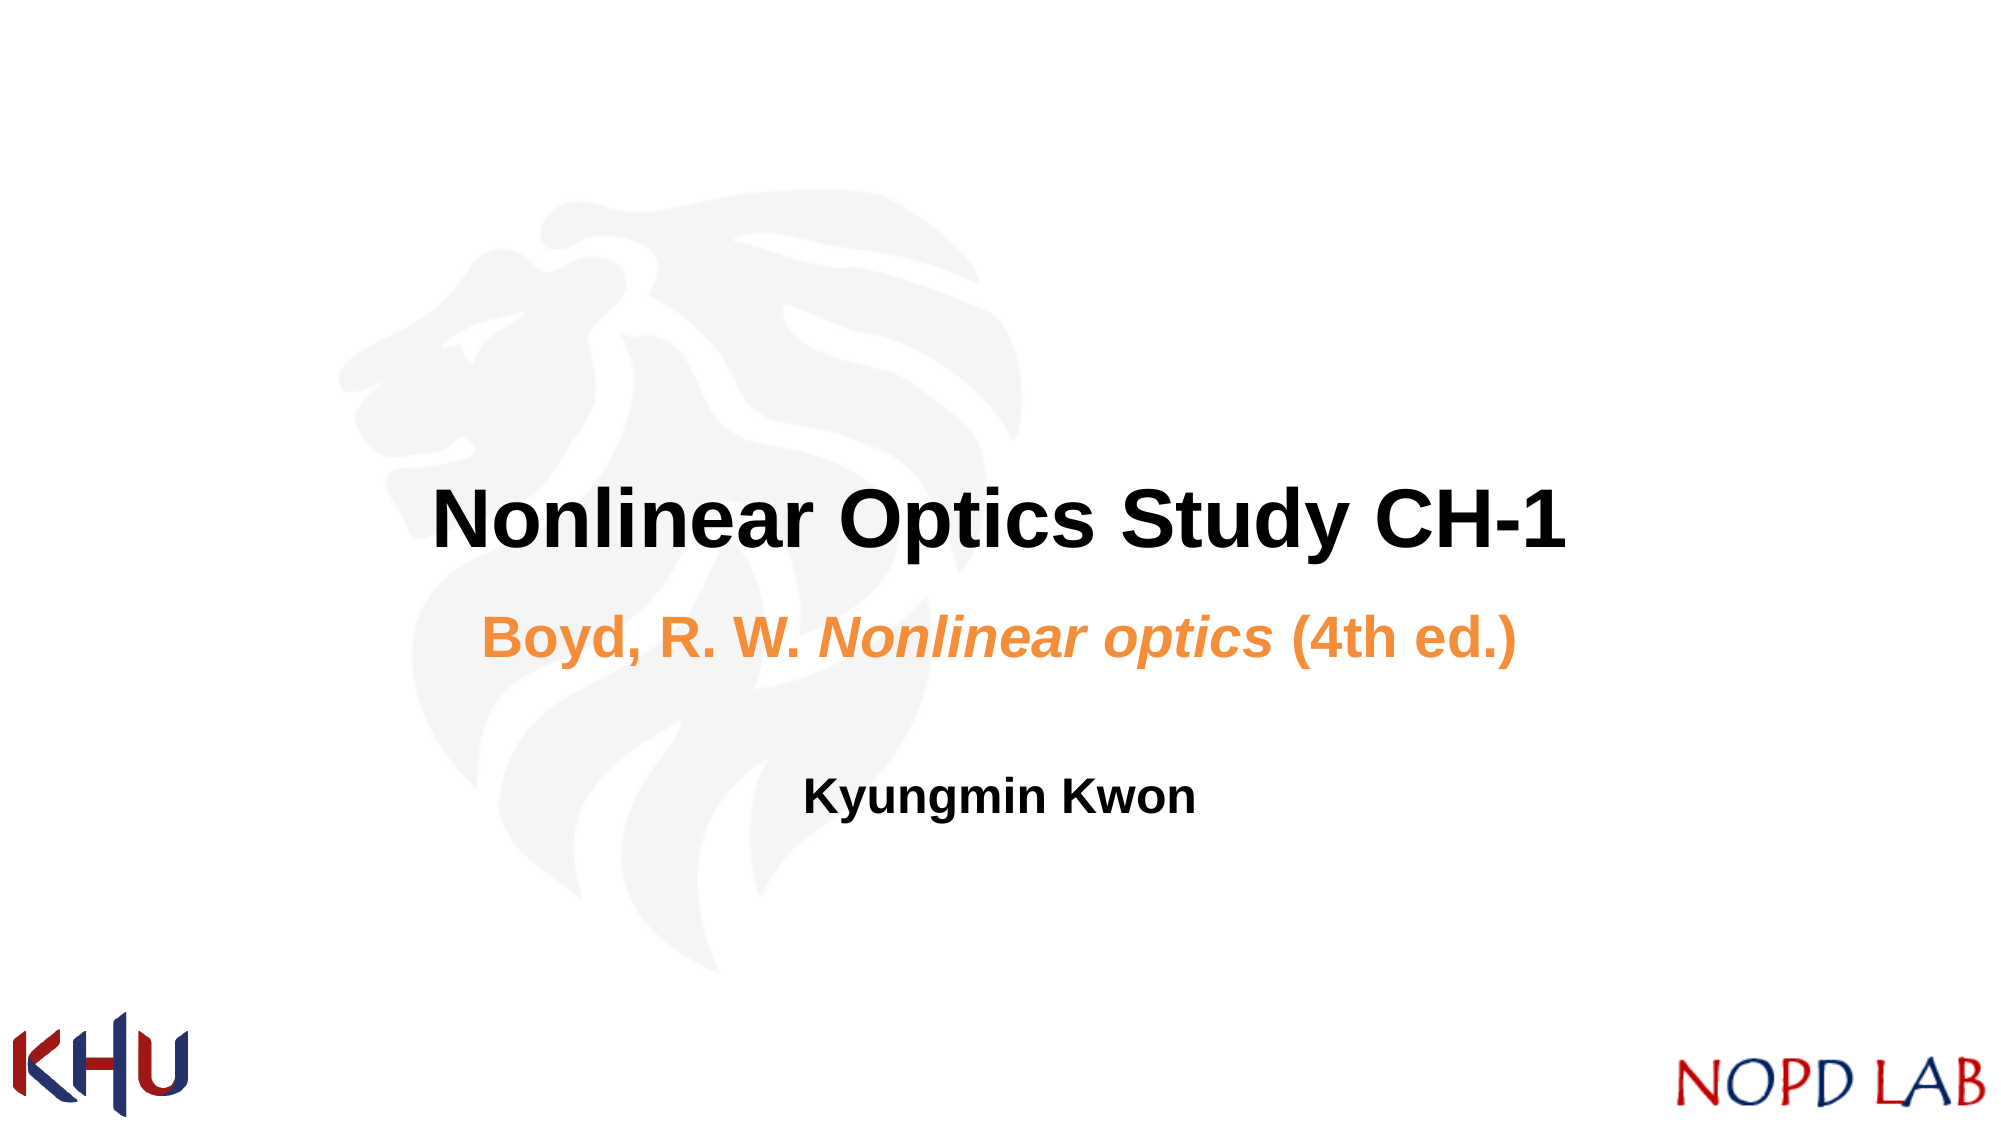

# Nonlinear Optics Study CH-1 Boyd, R. W. Nonlinear optics (4th ed.)
Kyungmin Kwon